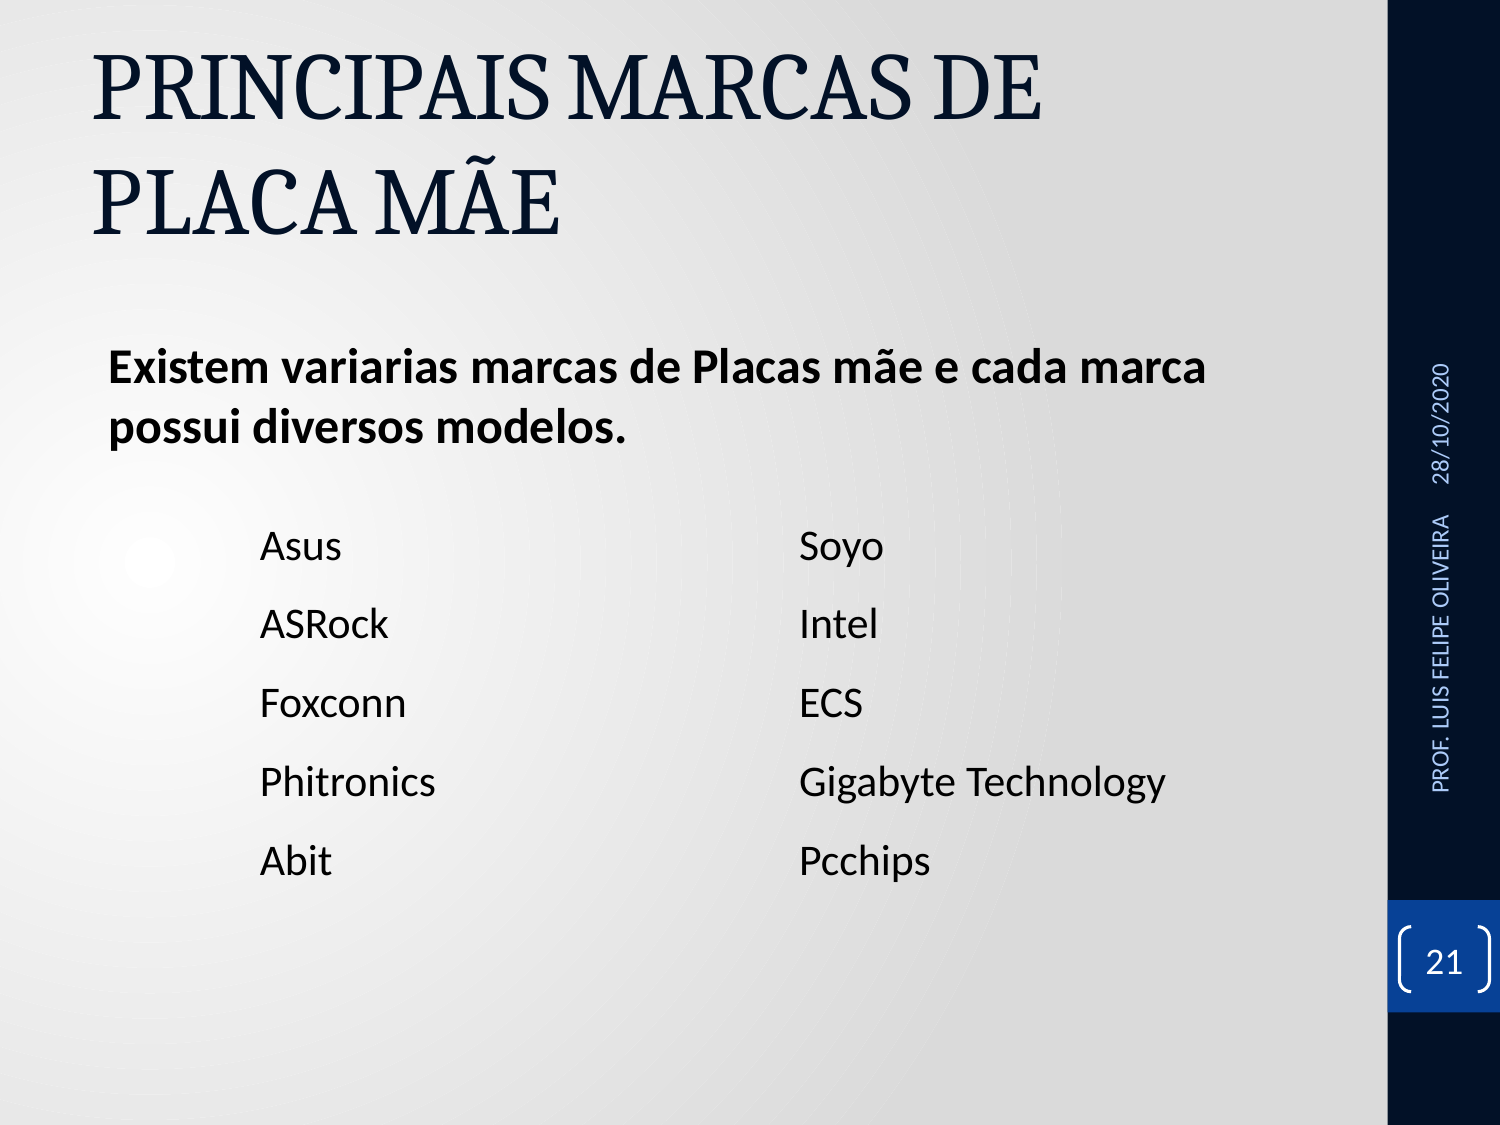

# PRINCIPAIS MARCAS DE PLACA MÃE
28/10/2020
Existem variarias marcas de Placas mãe e cada marca possui diversos modelos.
Asus
ASRock
Foxconn
Phitronics
Abit
Soyo
Intel
ECS
Gigabyte Technology
Pcchips
PROF. LUIS FELIPE OLIVEIRA
21